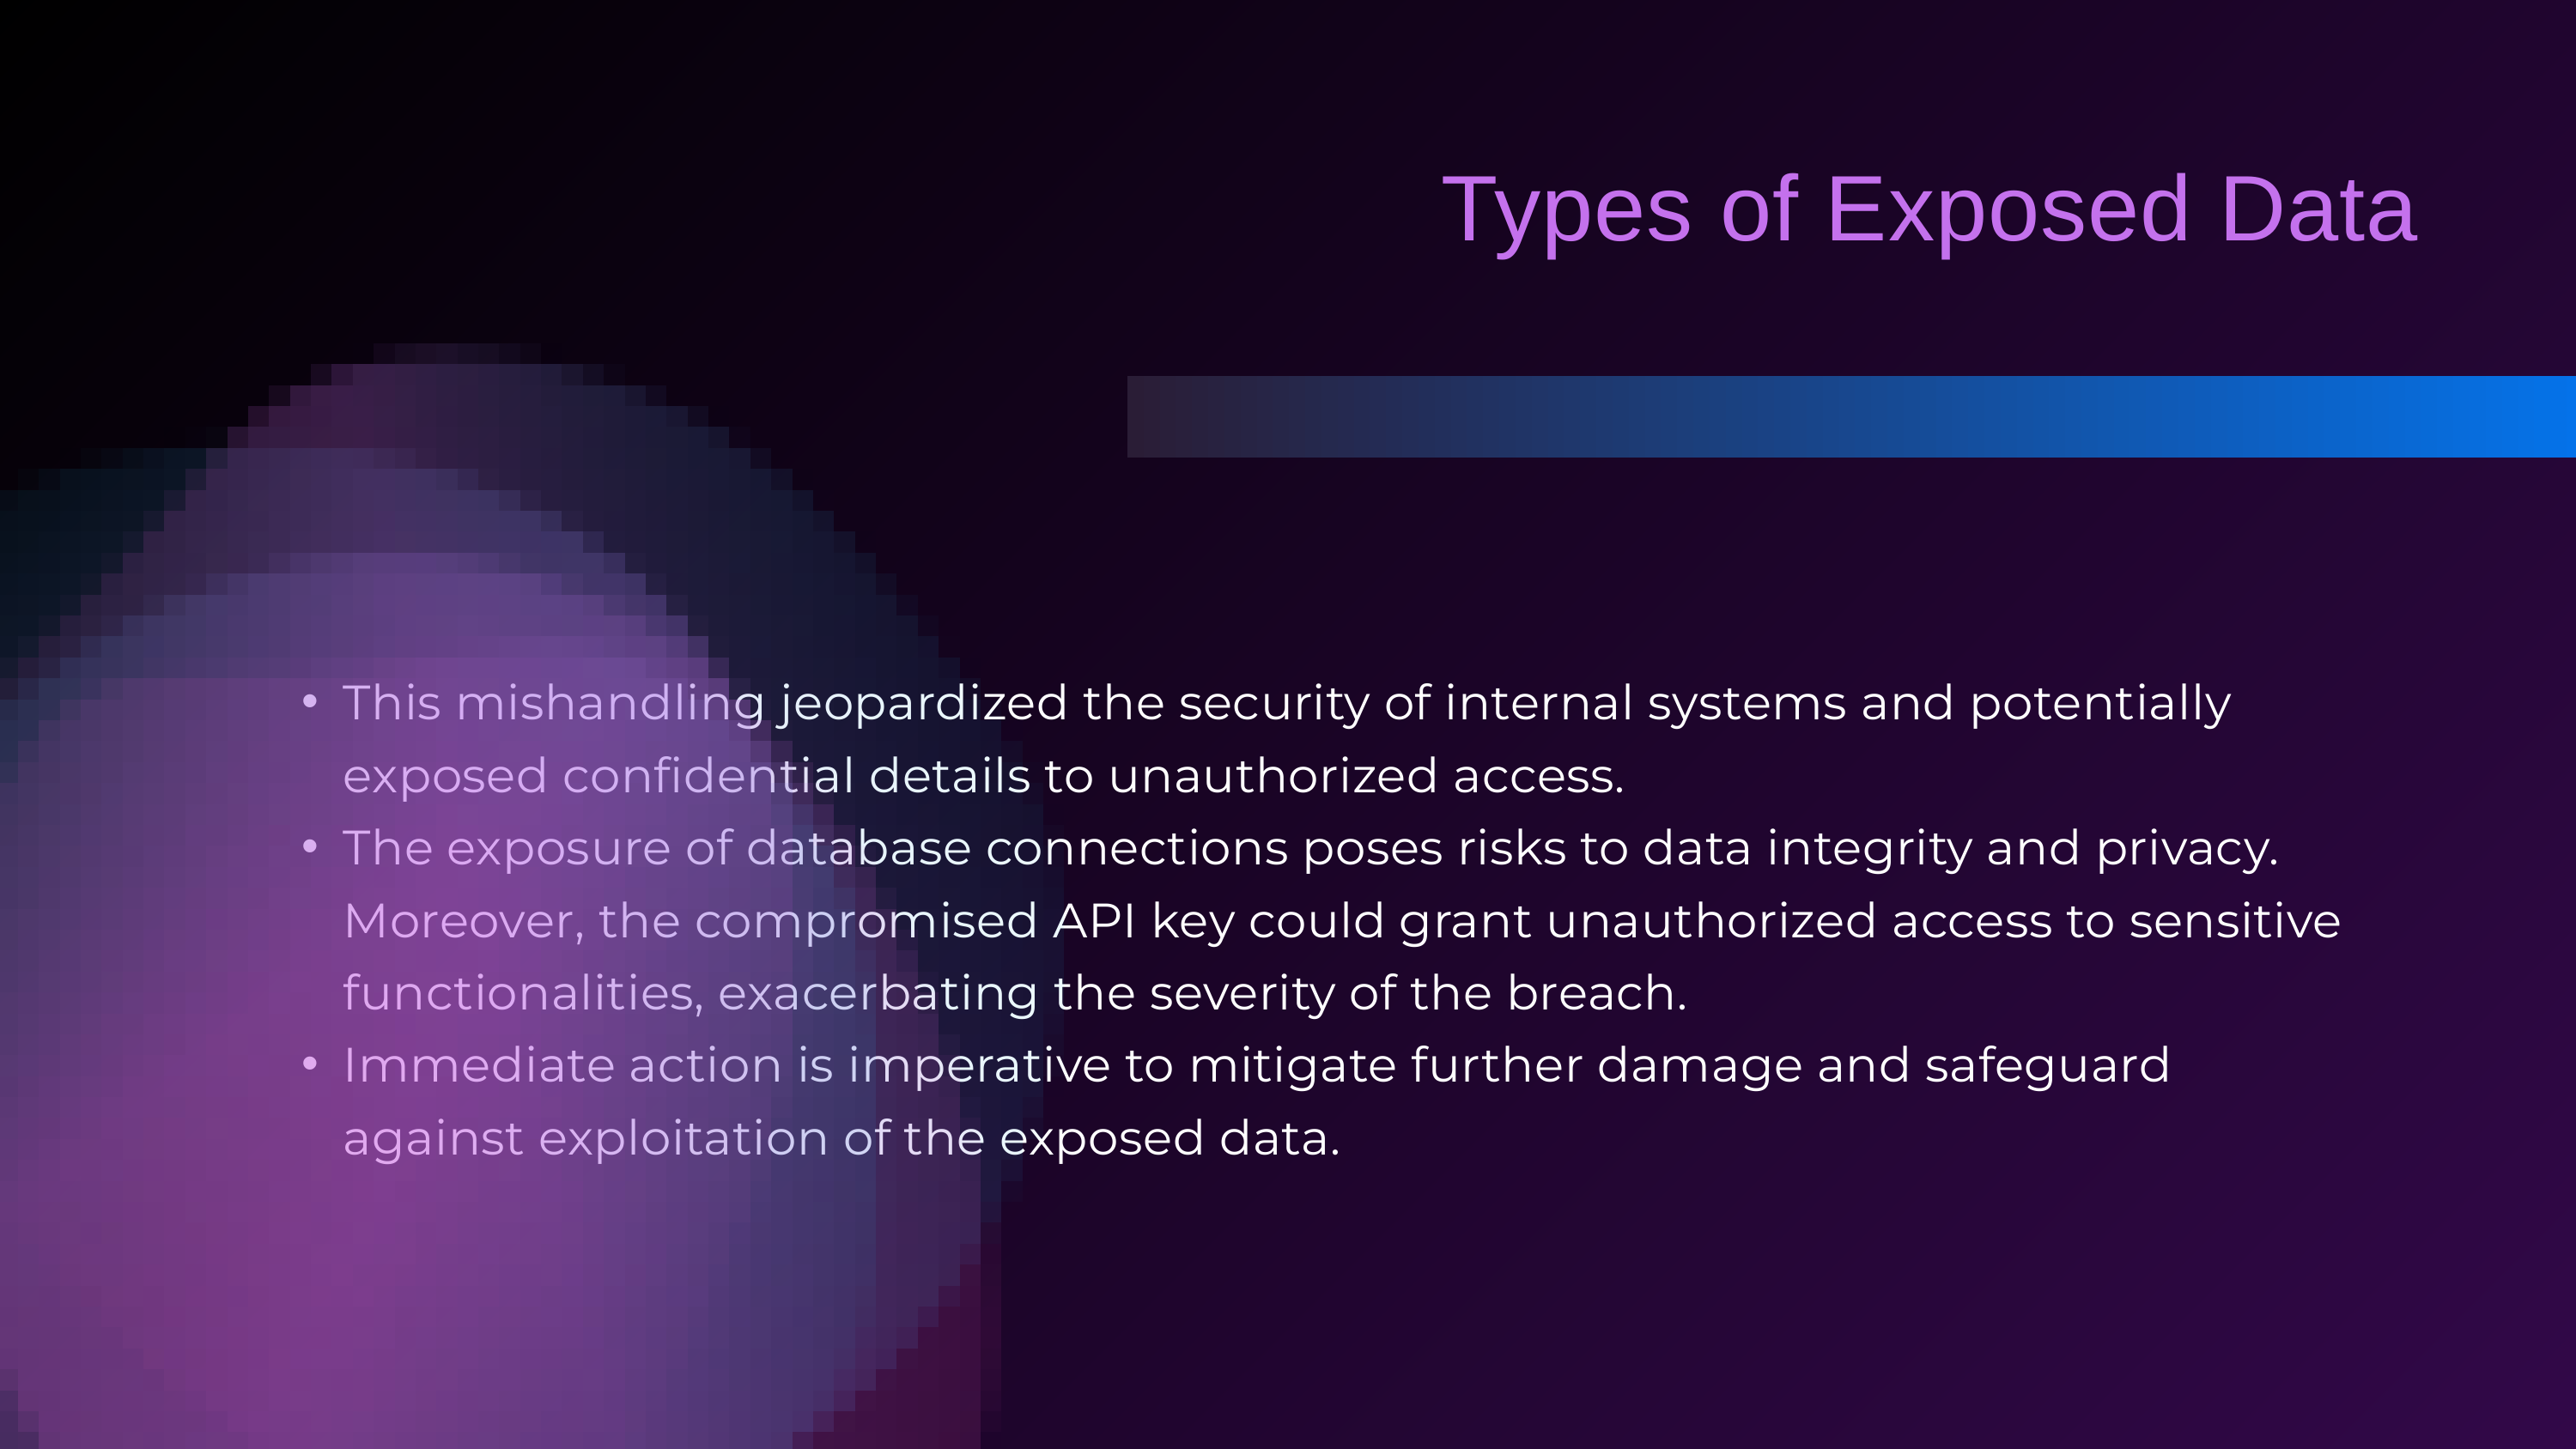

Types of Exposed Data

This mishandling jeopardized the security of internal systems and potentially exposed confidential details to unauthorized access.
The exposure of database connections poses risks to data integrity and privacy. Moreover, the compromised API key could grant unauthorized access to sensitive functionalities, exacerbating the severity of the breach.
Immediate action is imperative to mitigate further damage and safeguard against exploitation of the exposed data.